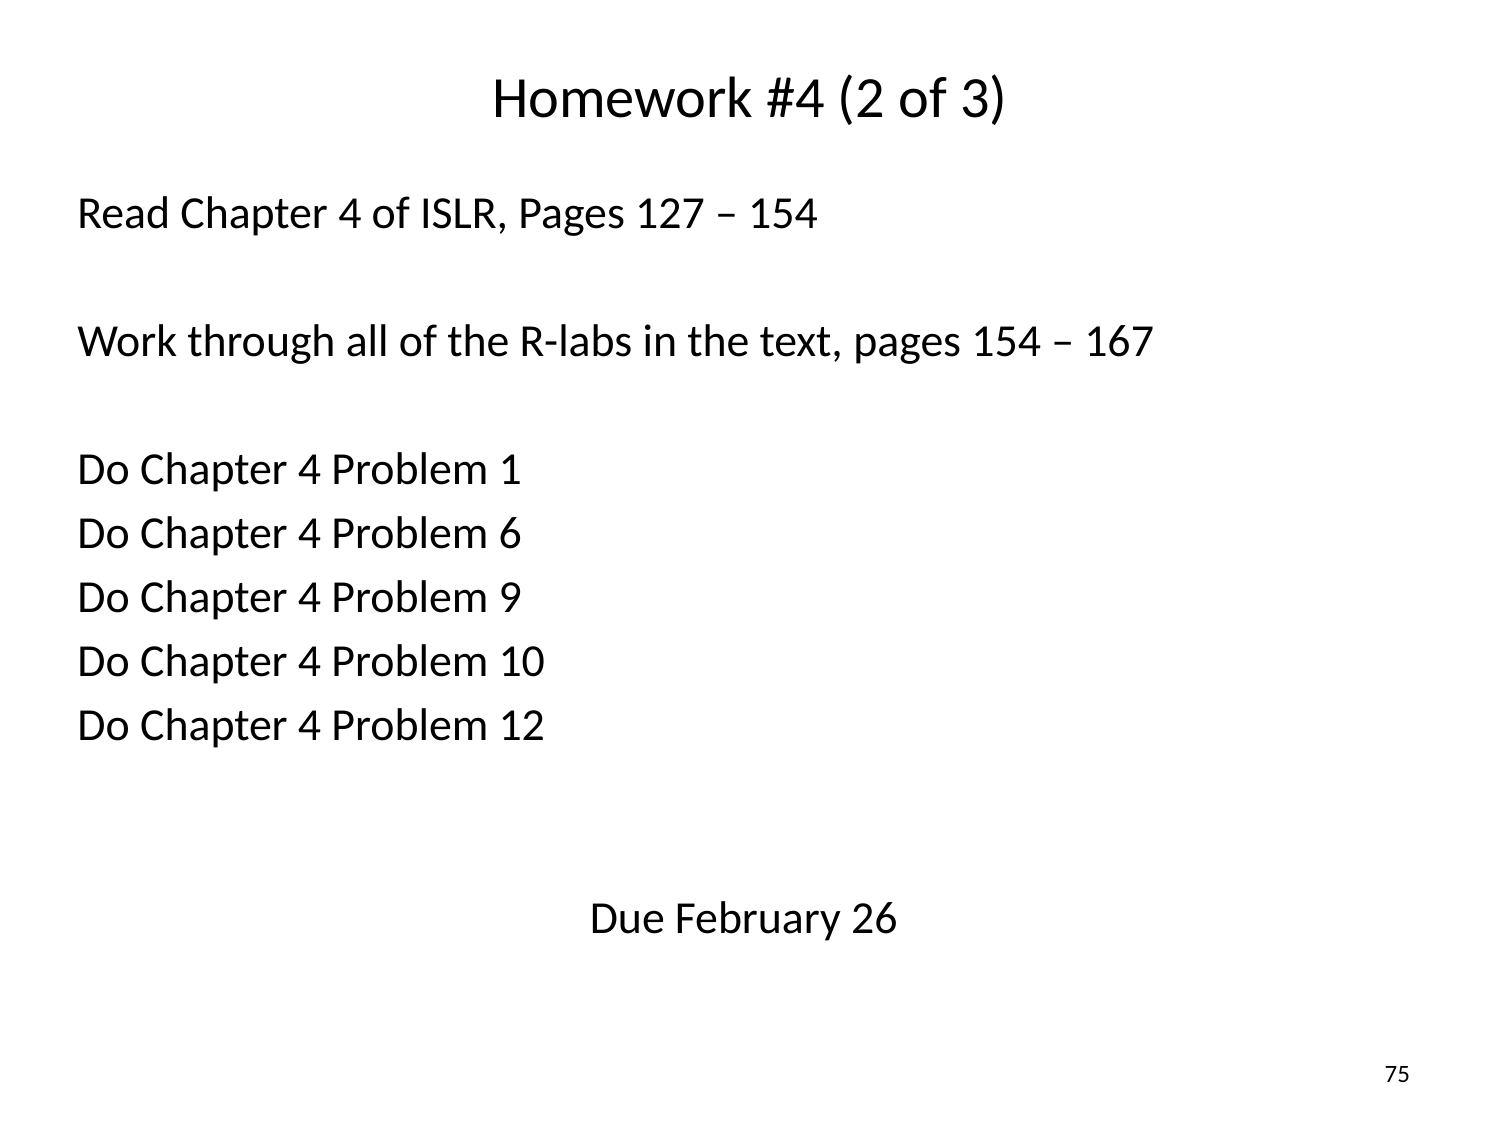

# Homework #4 (2 of 3)
Read Chapter 4 of ISLR, Pages 127 – 154

Work through all of the R-labs in the text, pages 154 – 167

Do Chapter 4 Problem 1
Do Chapter 4 Problem 6
Do Chapter 4 Problem 9
Do Chapter 4 Problem 10
Do Chapter 4 Problem 12

Due February 26
75